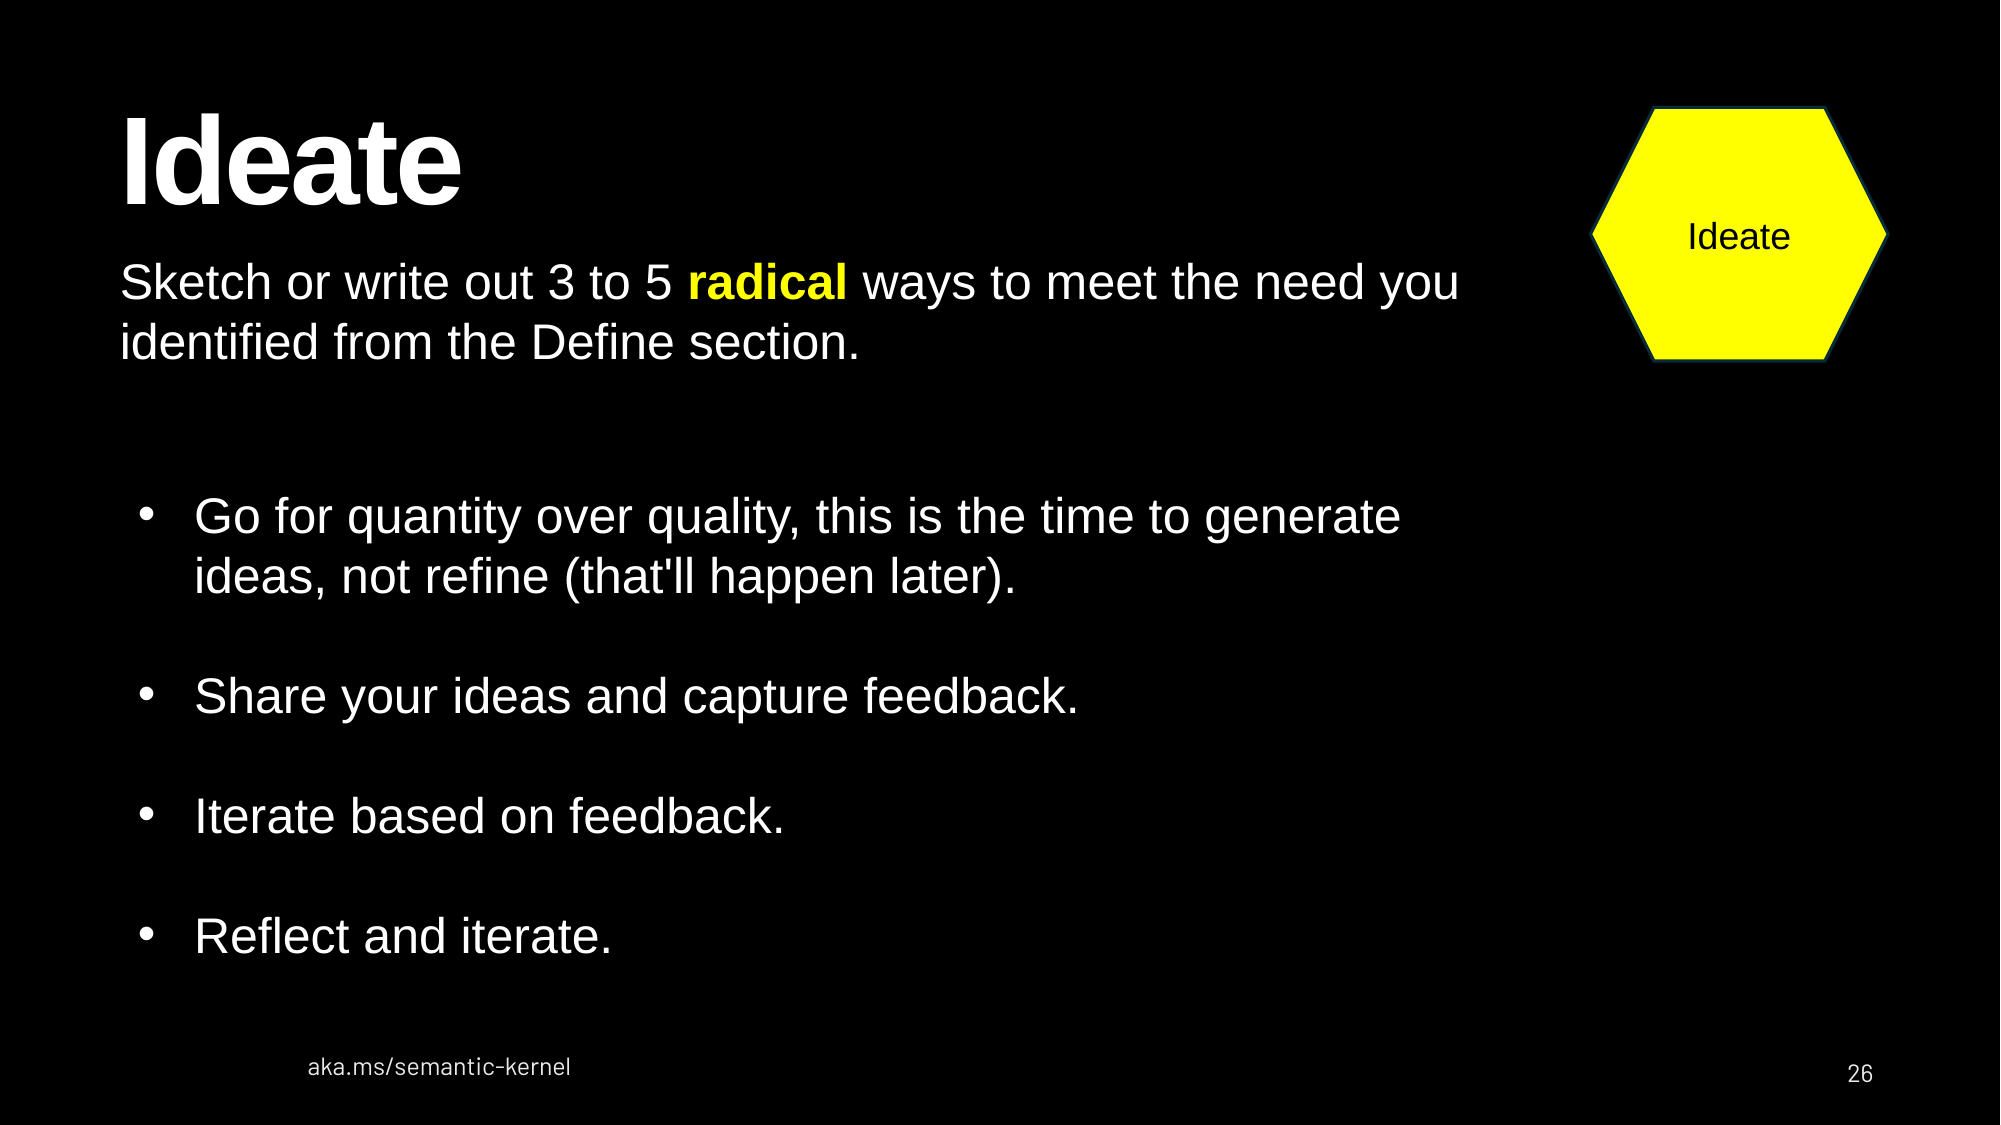

# Ideate
Ideate
Sketch or write out 3 to 5 radical ways to meet the need you identified from the Define section.

Go for quantity over quality, this is the time to generate ideas, not refine (that'll happen later).

Share your ideas and capture feedback.

Iterate based on feedback.

Reflect and iterate.

aka.ms/semantic-kernel

26